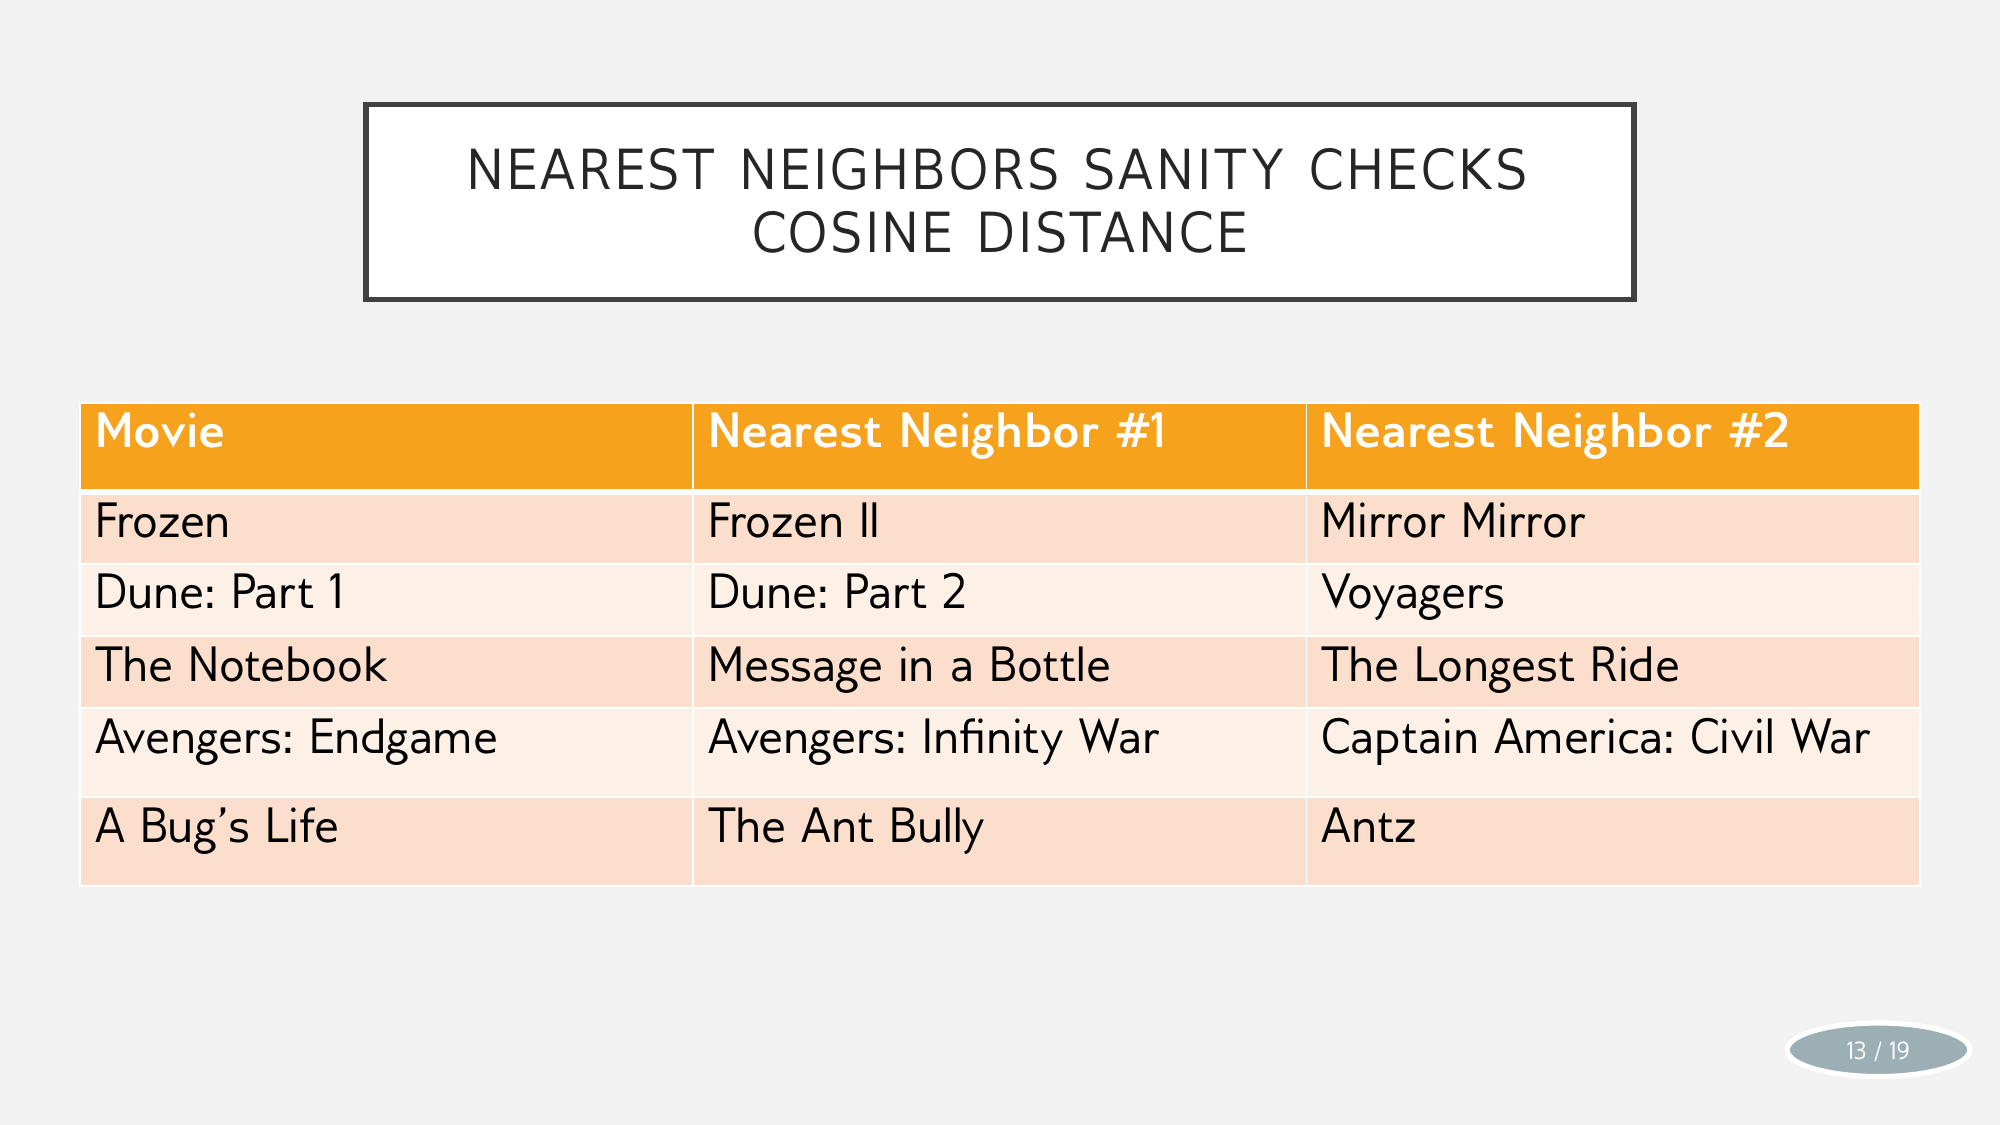

# Nearest Neighbors Sanity Checks Cosine Distance
| Movie | Nearest Neighbor #1 | Nearest Neighbor #2 |
| --- | --- | --- |
| Frozen | Frozen II | Mirror Mirror |
| Dune: Part 1 | Dune: Part 2 | Voyagers |
| The Notebook | Message in a Bottle | The Longest Ride |
| Avengers: Endgame | Avengers: Infinity War | Captain America: Civil War |
| A Bug’s Life | The Ant Bully | Antz |